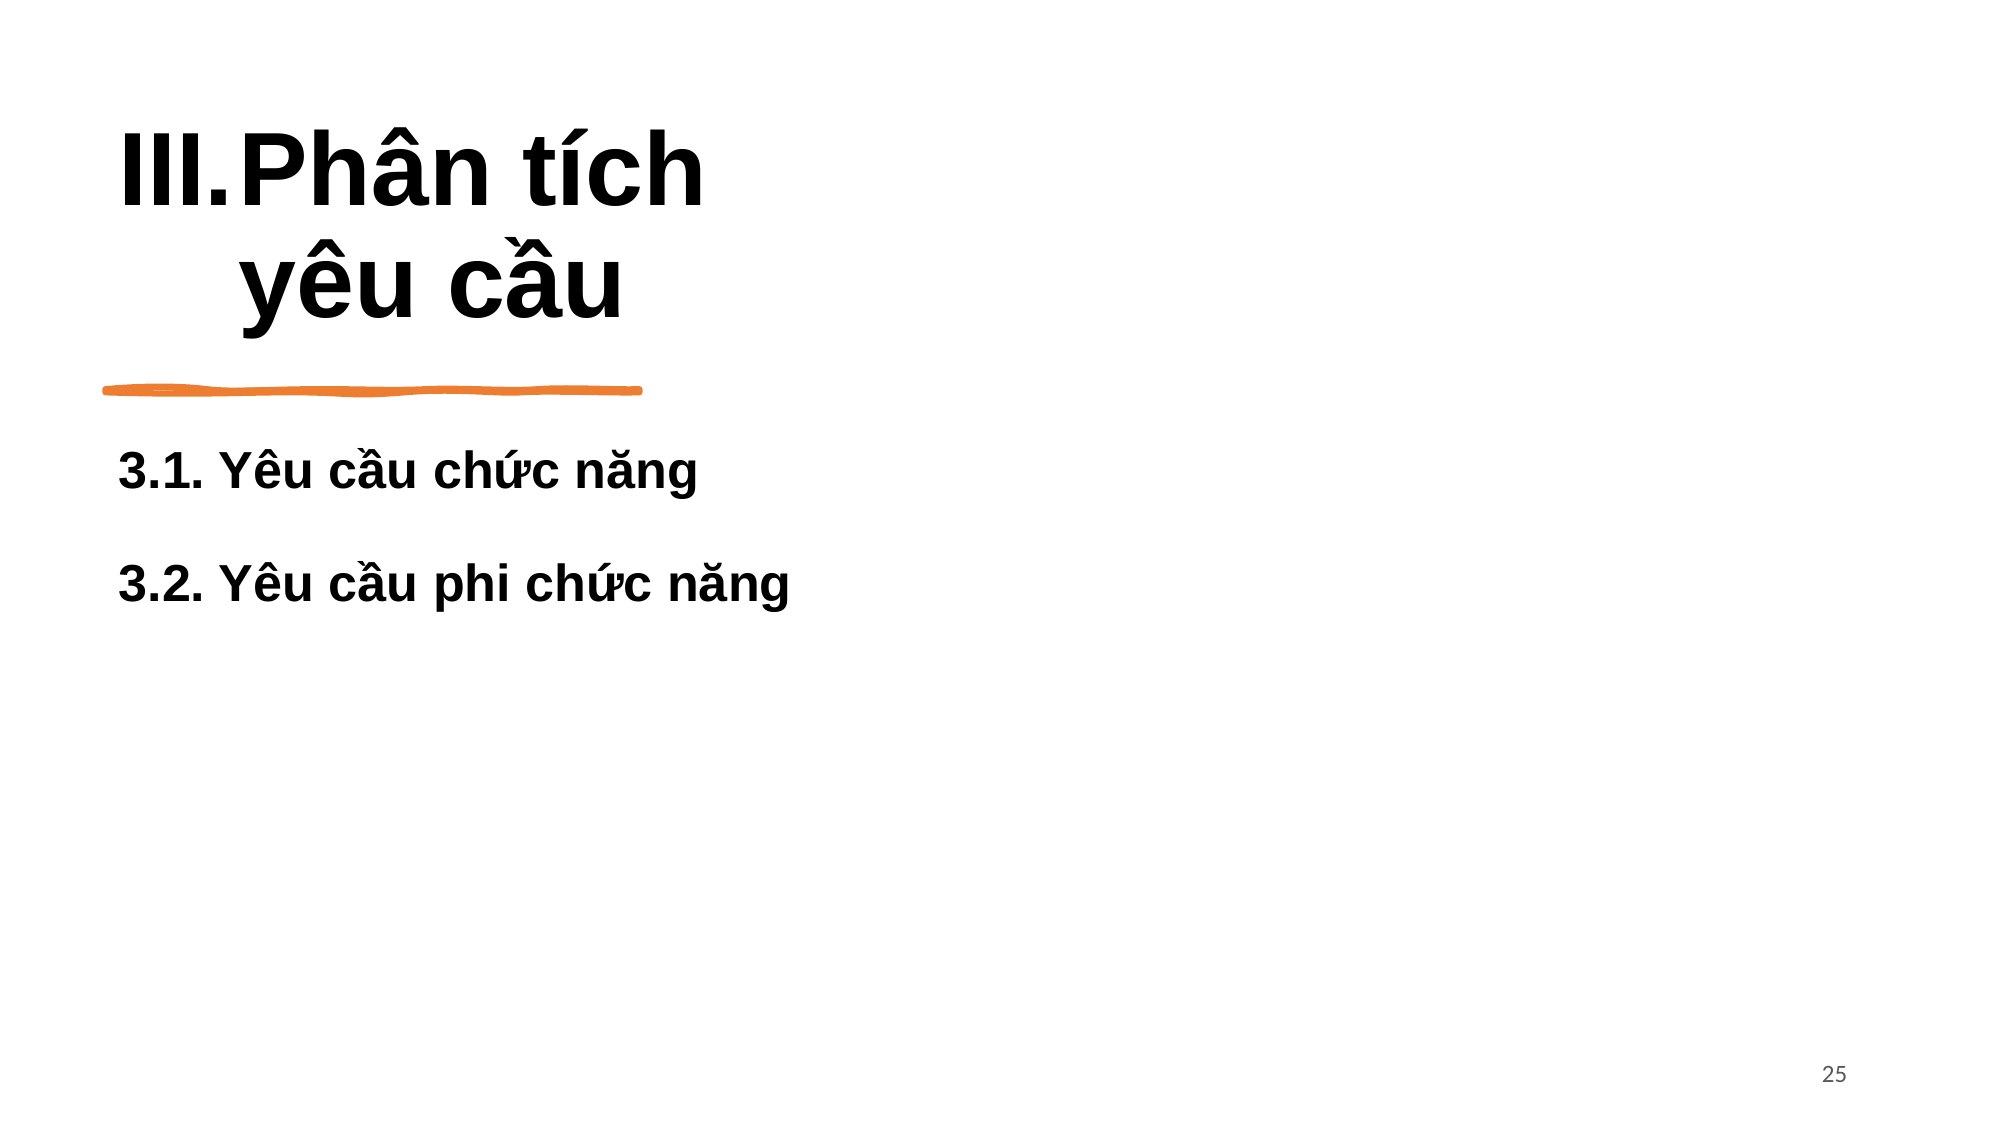

# Phân tích yêu cầu

3.1. Yêu cầu chức năng

3.2. Yêu cầu phi chức năng

25